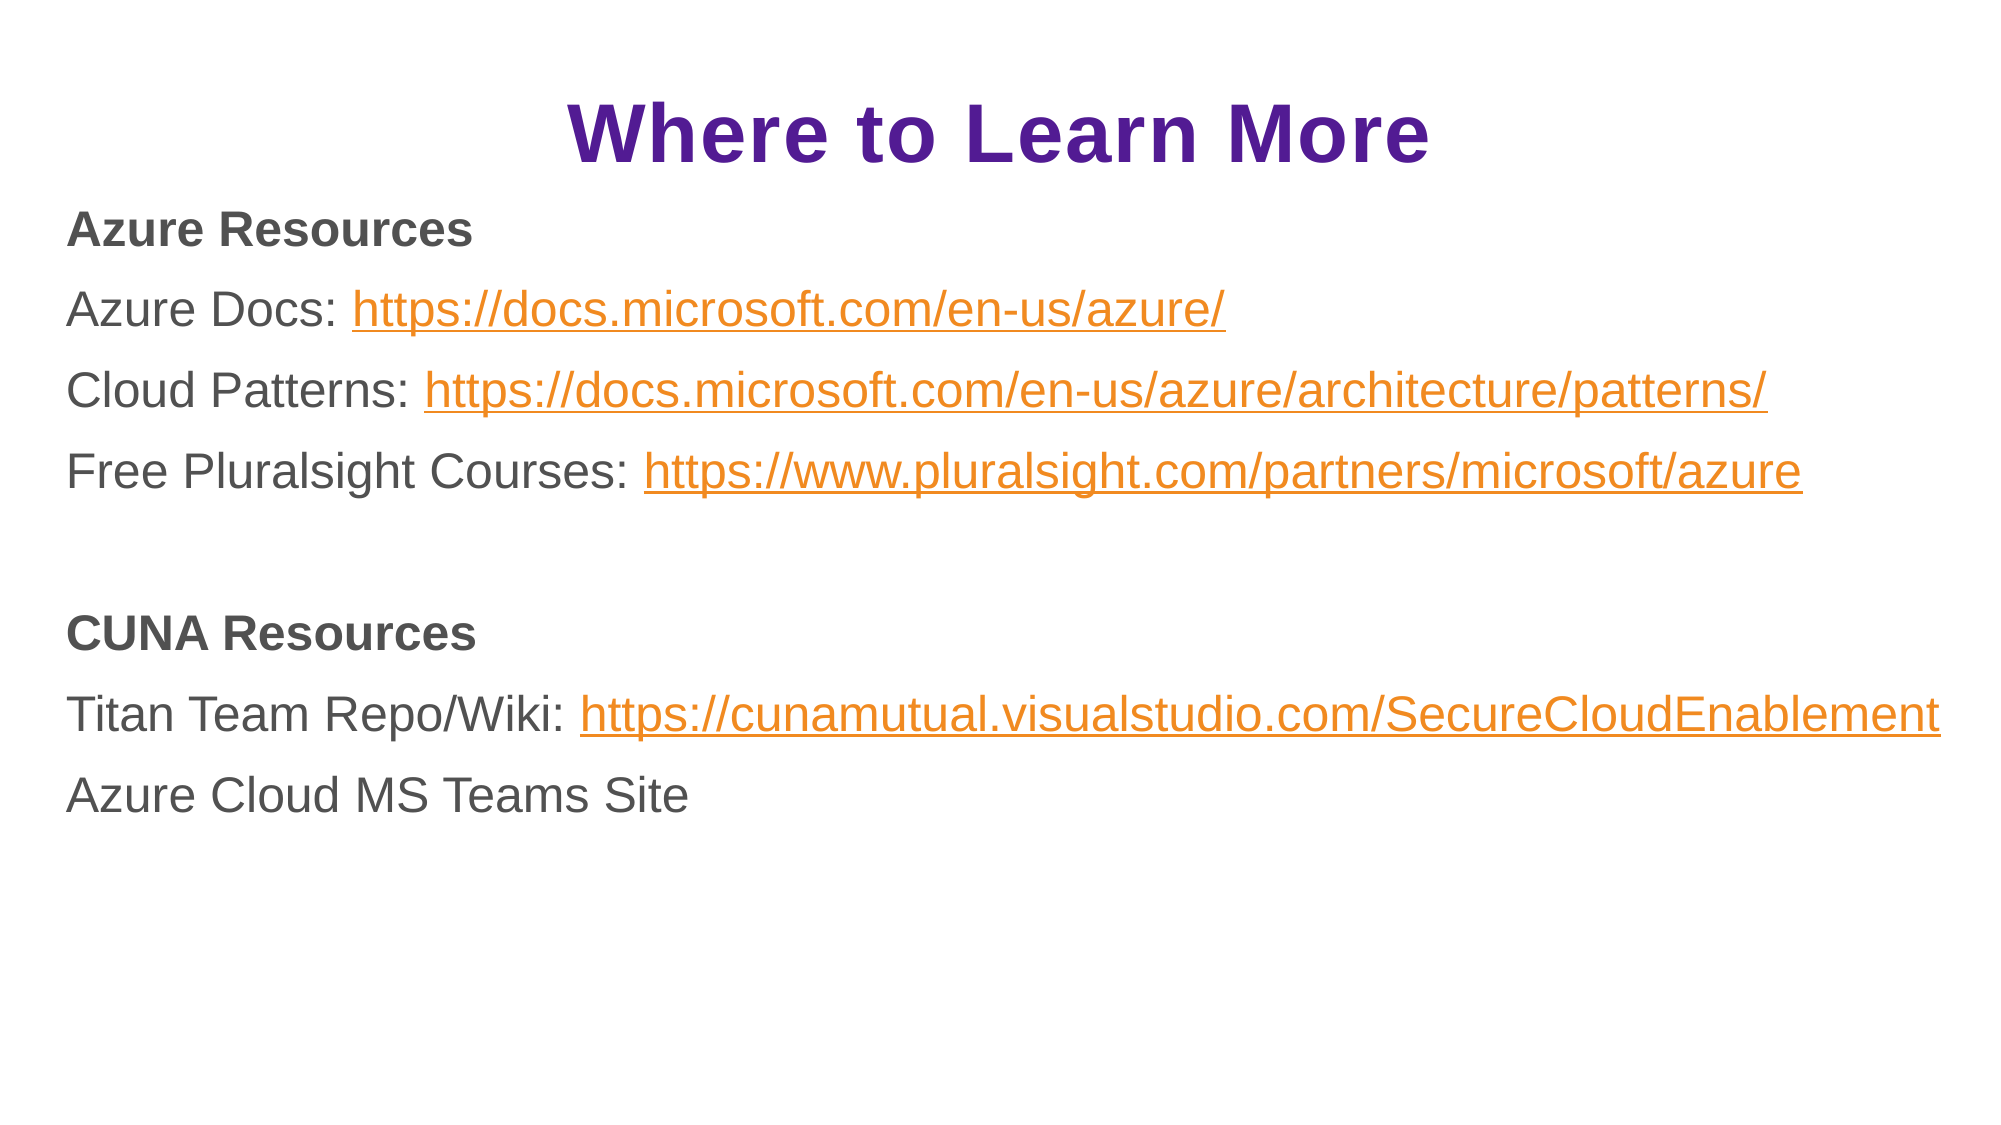

# Where to Learn More
Azure Resources
Azure Docs: https://docs.microsoft.com/en-us/azure/
Cloud Patterns: https://docs.microsoft.com/en-us/azure/architecture/patterns/
Free Pluralsight Courses: https://www.pluralsight.com/partners/microsoft/azure

CUNA Resources
Titan Team Repo/Wiki: https://cunamutual.visualstudio.com/SecureCloudEnablement
Azure Cloud MS Teams Site